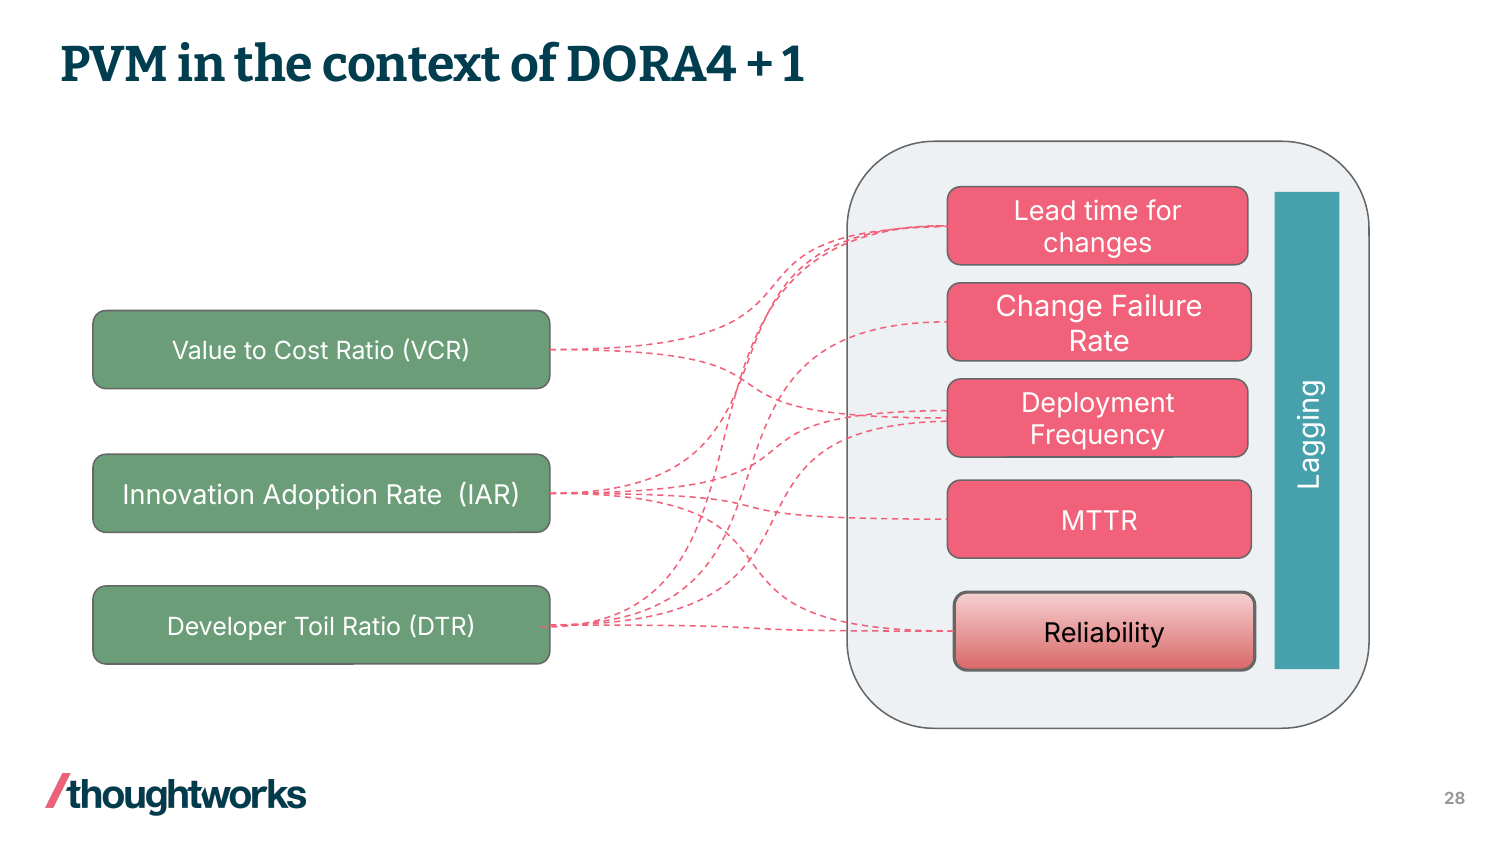

# PVM in the context of DORA4 + 1

Lead time for changes
Change Failure Rate
Value to Cost Ratio (VCR)
Deployment Frequency
Lagging
Innovation Adoption Rate  (IAR)
MTTR
Developer Toil Ratio (DTR)
Reliability